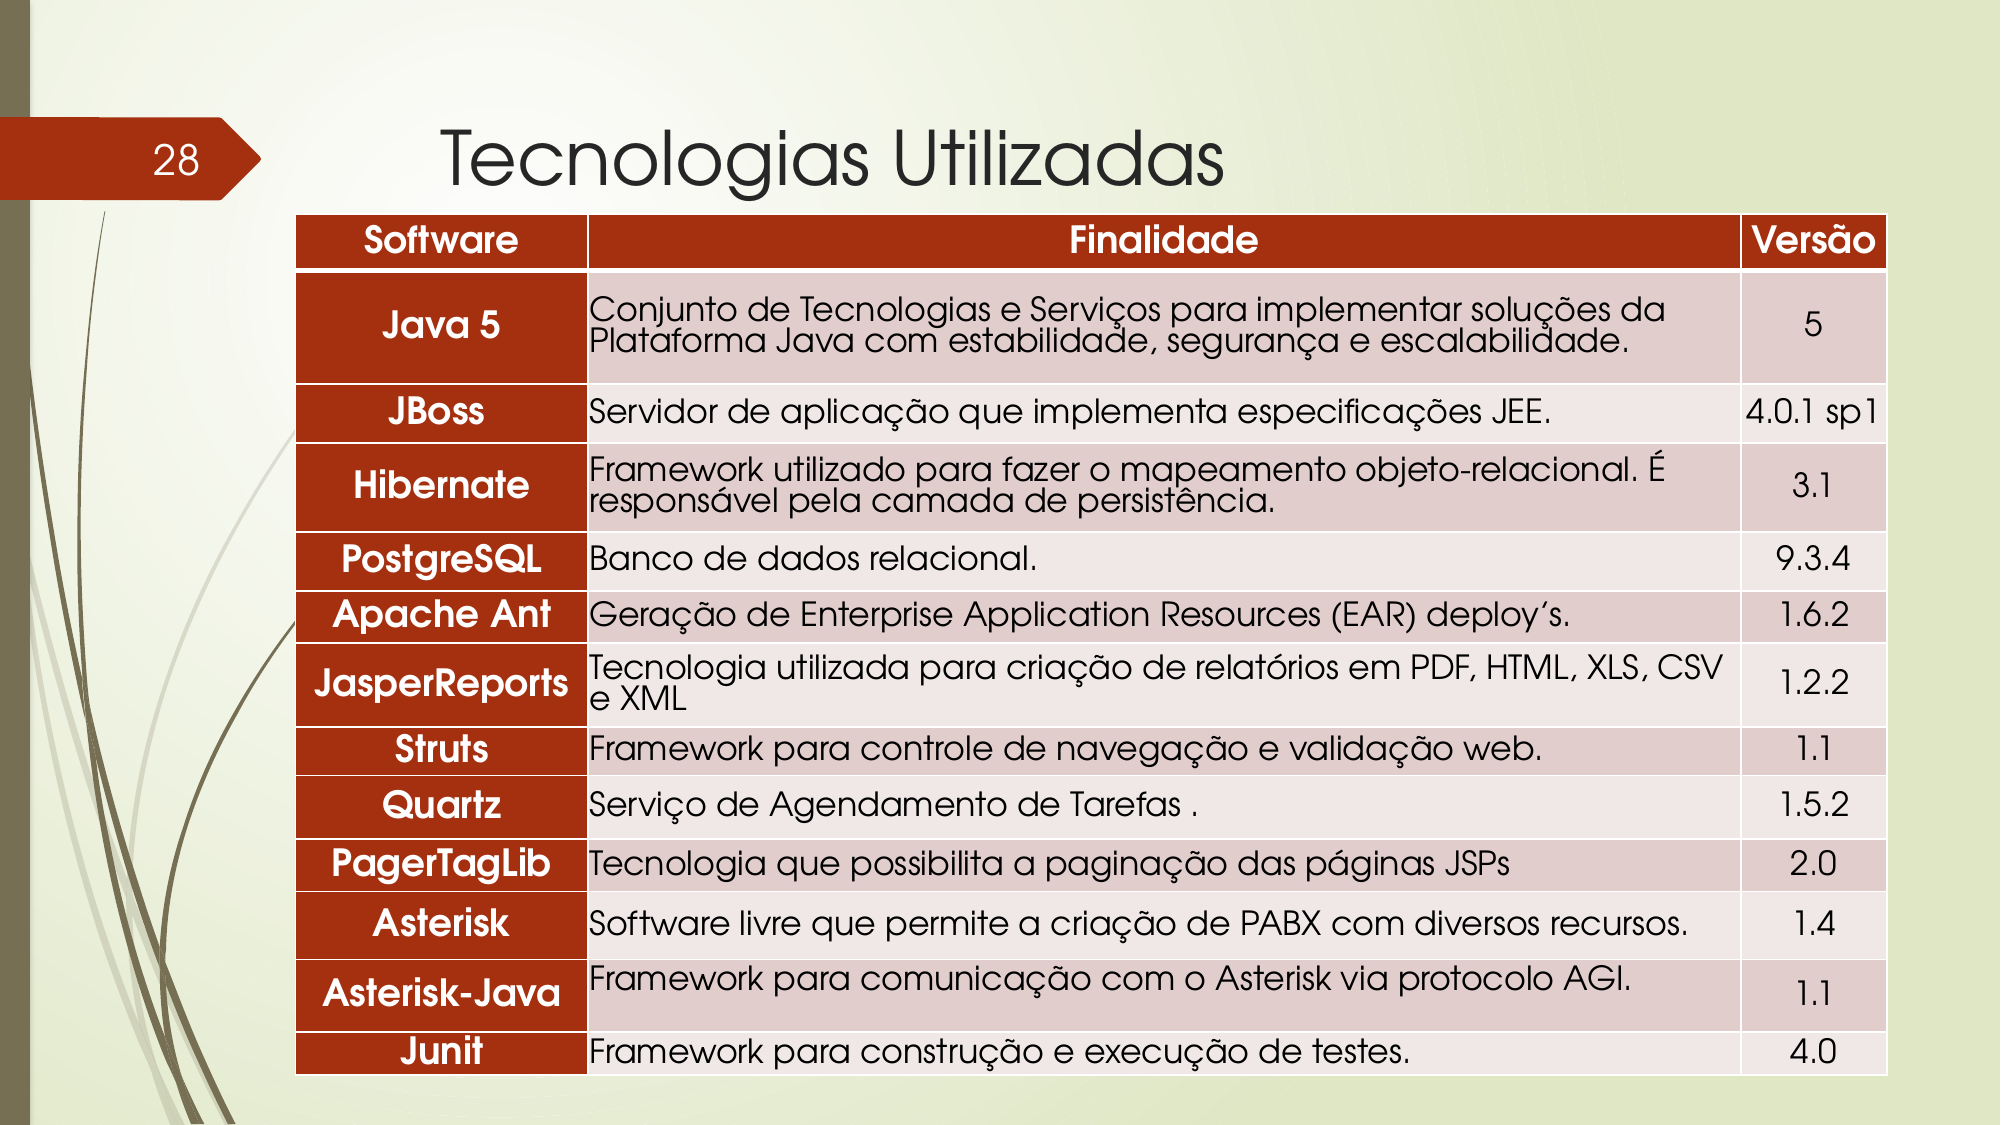

# Tecnologias Utilizadas
28
| Software | Finalidade | Versão |
| --- | --- | --- |
| Java 5 | Conjunto de Tecnologias e Serviços para implementar soluções da Plataforma Java com estabilidade, segurança e escalabilidade. | 5 |
| JBoss | Servidor de aplicação que implementa especificações JEE. | 4.0.1 sp1 |
| Hibernate | Framework utilizado para fazer o mapeamento objeto-relacional. É responsável pela camada de persistência. | 3.1 |
| PostgreSQL | Banco de dados relacional. | 9.3.4 |
| Apache Ant | Geração de Enterprise Application Resources (EAR) deploy’s. | 1.6.2 |
| JasperReports | Tecnologia utilizada para criação de relatórios em PDF, HTML, XLS, CSV e XML | 1.2.2 |
| Struts | Framework para controle de navegação e validação web. | 1.1 |
| Quartz | Serviço de Agendamento de Tarefas . | 1.5.2 |
| PagerTagLib | Tecnologia que possibilita a paginação das páginas JSPs | 2.0 |
| Asterisk | Software livre que permite a criação de PABX com diversos recursos. | 1.4 |
| Asterisk-Java | Framework para comunicação com o Asterisk via protocolo AGI. | 1.1 |
| Junit | Framework para construção e execução de testes. | 4.0 |